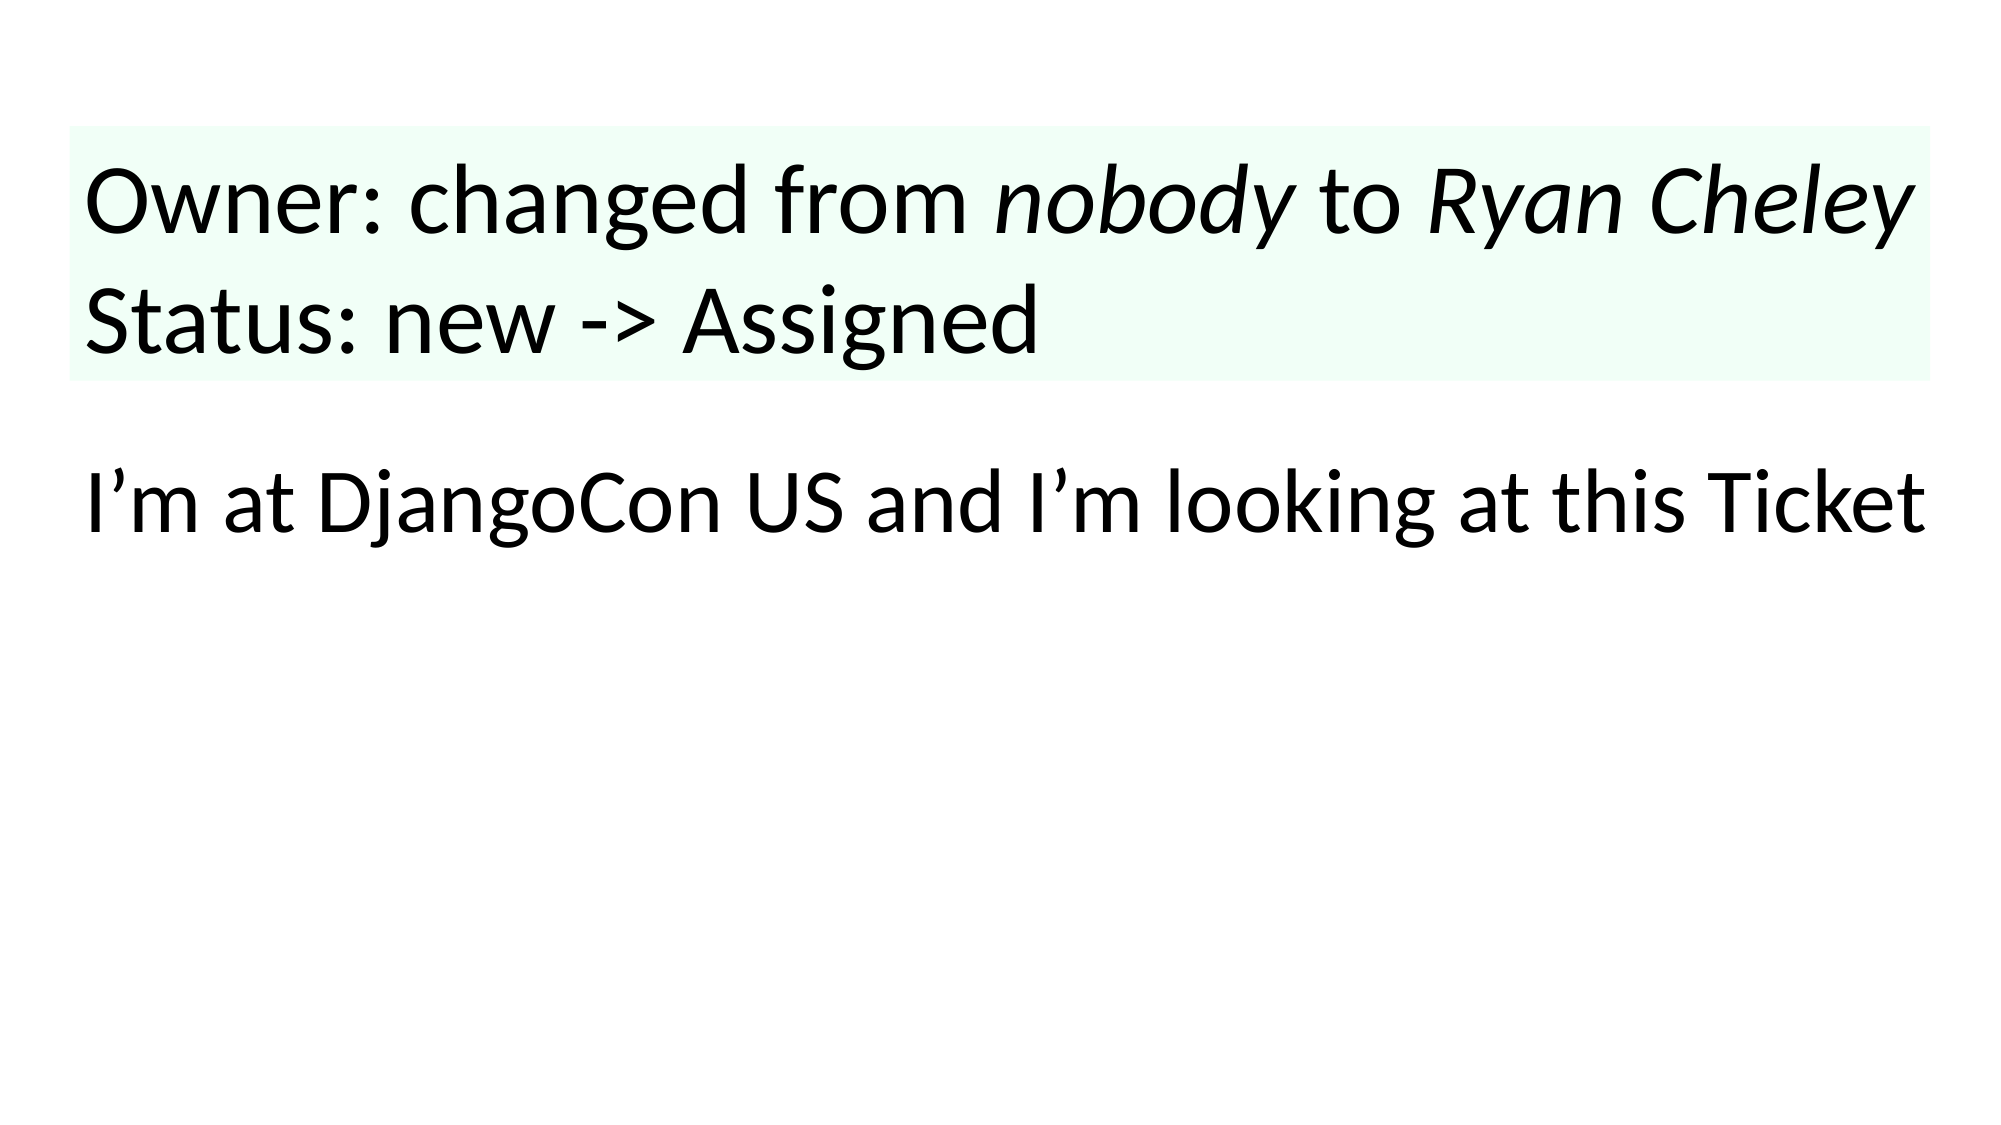

Owner: changed from nobody to Ryan Cheley
Status: new -> Assigned
I’m at DjangoCon US and I’m looking at this Ticket